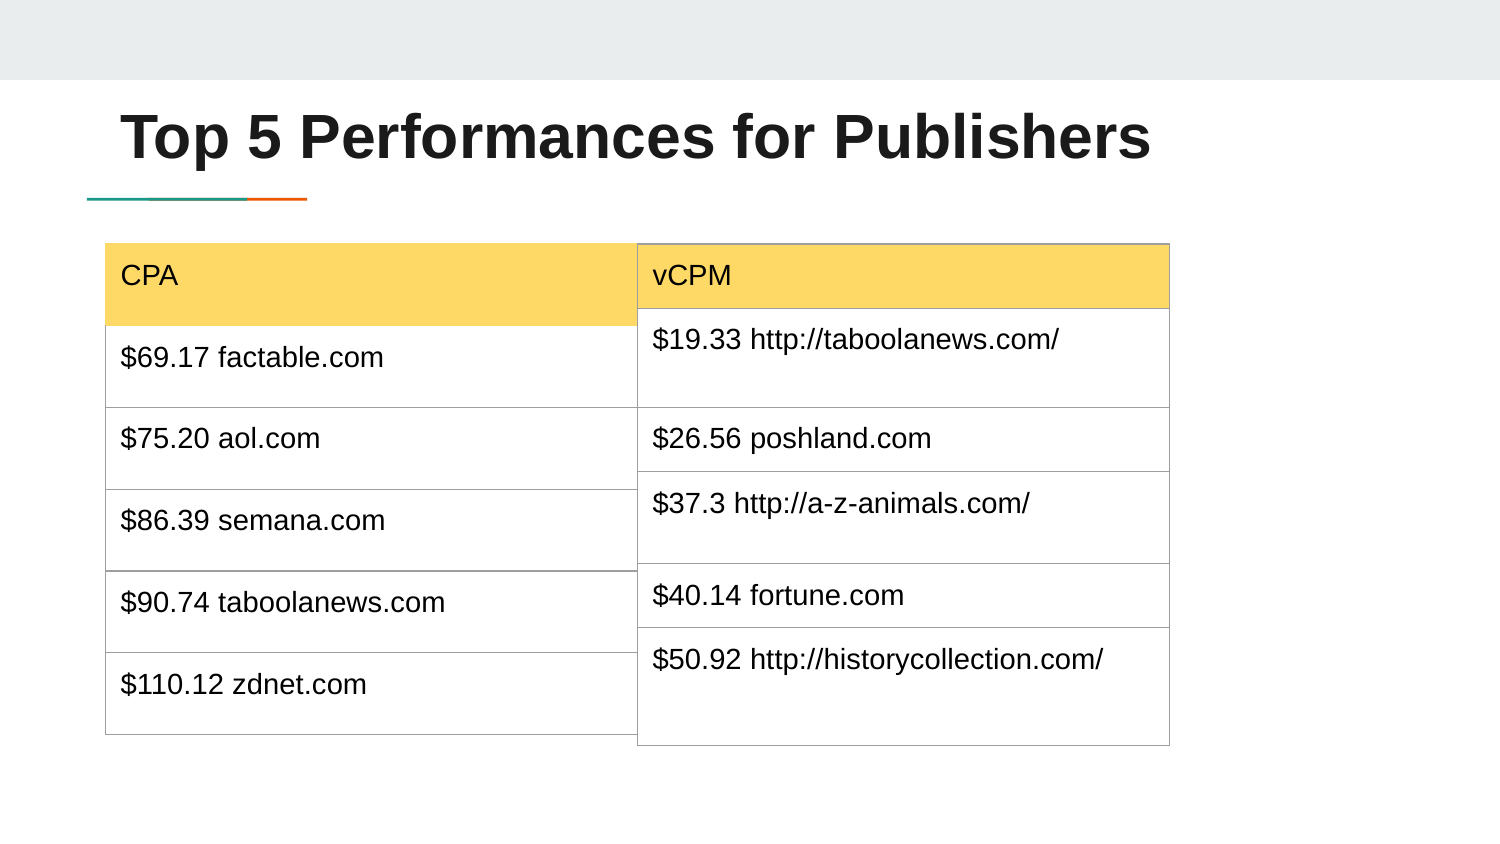

# Top 5 Performances for Publishers
| CPA |
| --- |
| $69.17 factable.com |
| $75.20 aol.com |
| $86.39 semana.com |
| $90.74 taboolanews.com |
| $110.12 zdnet.com |
| vCPM |
| --- |
| $19.33 http://taboolanews.com/ |
| $26.56 poshland.com |
| $37.3 http://a-z-animals.com/ |
| $40.14 fortune.com |
| $50.92 http://historycollection.com/ |